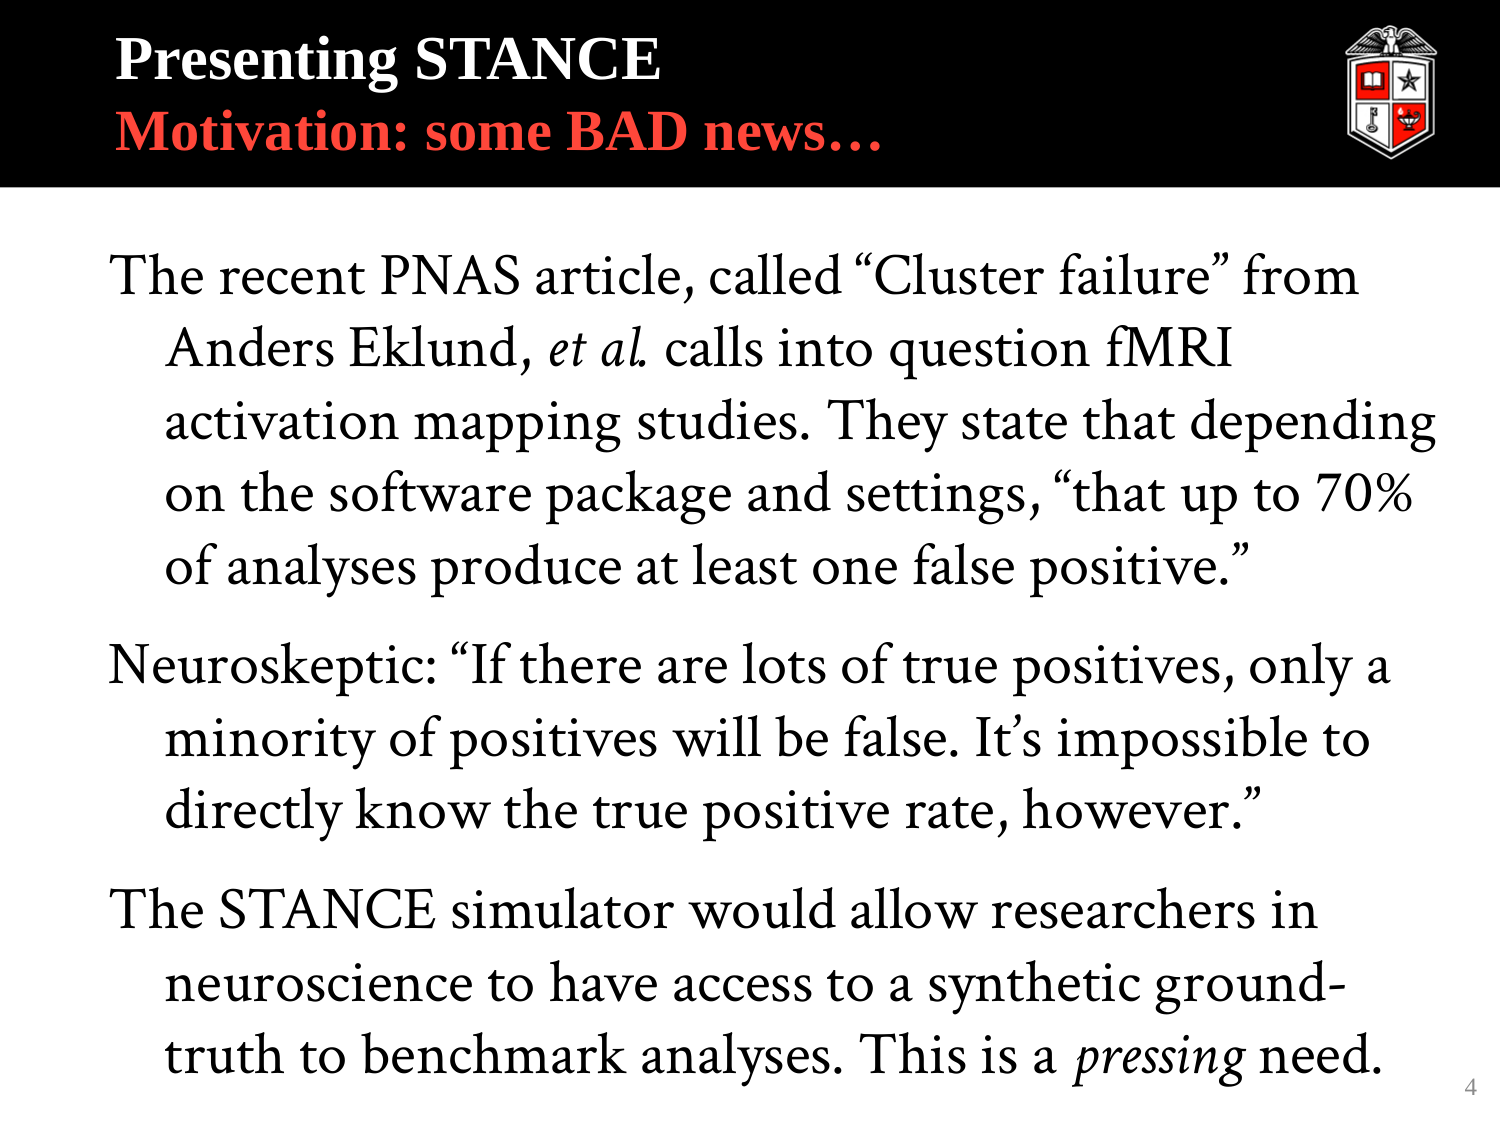

# Presenting STANCE Motivation: some BAD news…
The recent PNAS article, called “Cluster failure” from Anders Eklund, et al. calls into question fMRI activation mapping studies. They state that depending on the software package and settings, “that up to 70% of analyses produce at least one false positive.”
Neuroskeptic: “If there are lots of true positives, only a minority of positives will be false. It’s impossible to directly know the true positive rate, however.”
The STANCE simulator would allow researchers in neuroscience to have access to a synthetic ground-truth to benchmark analyses. This is a pressing need.
4